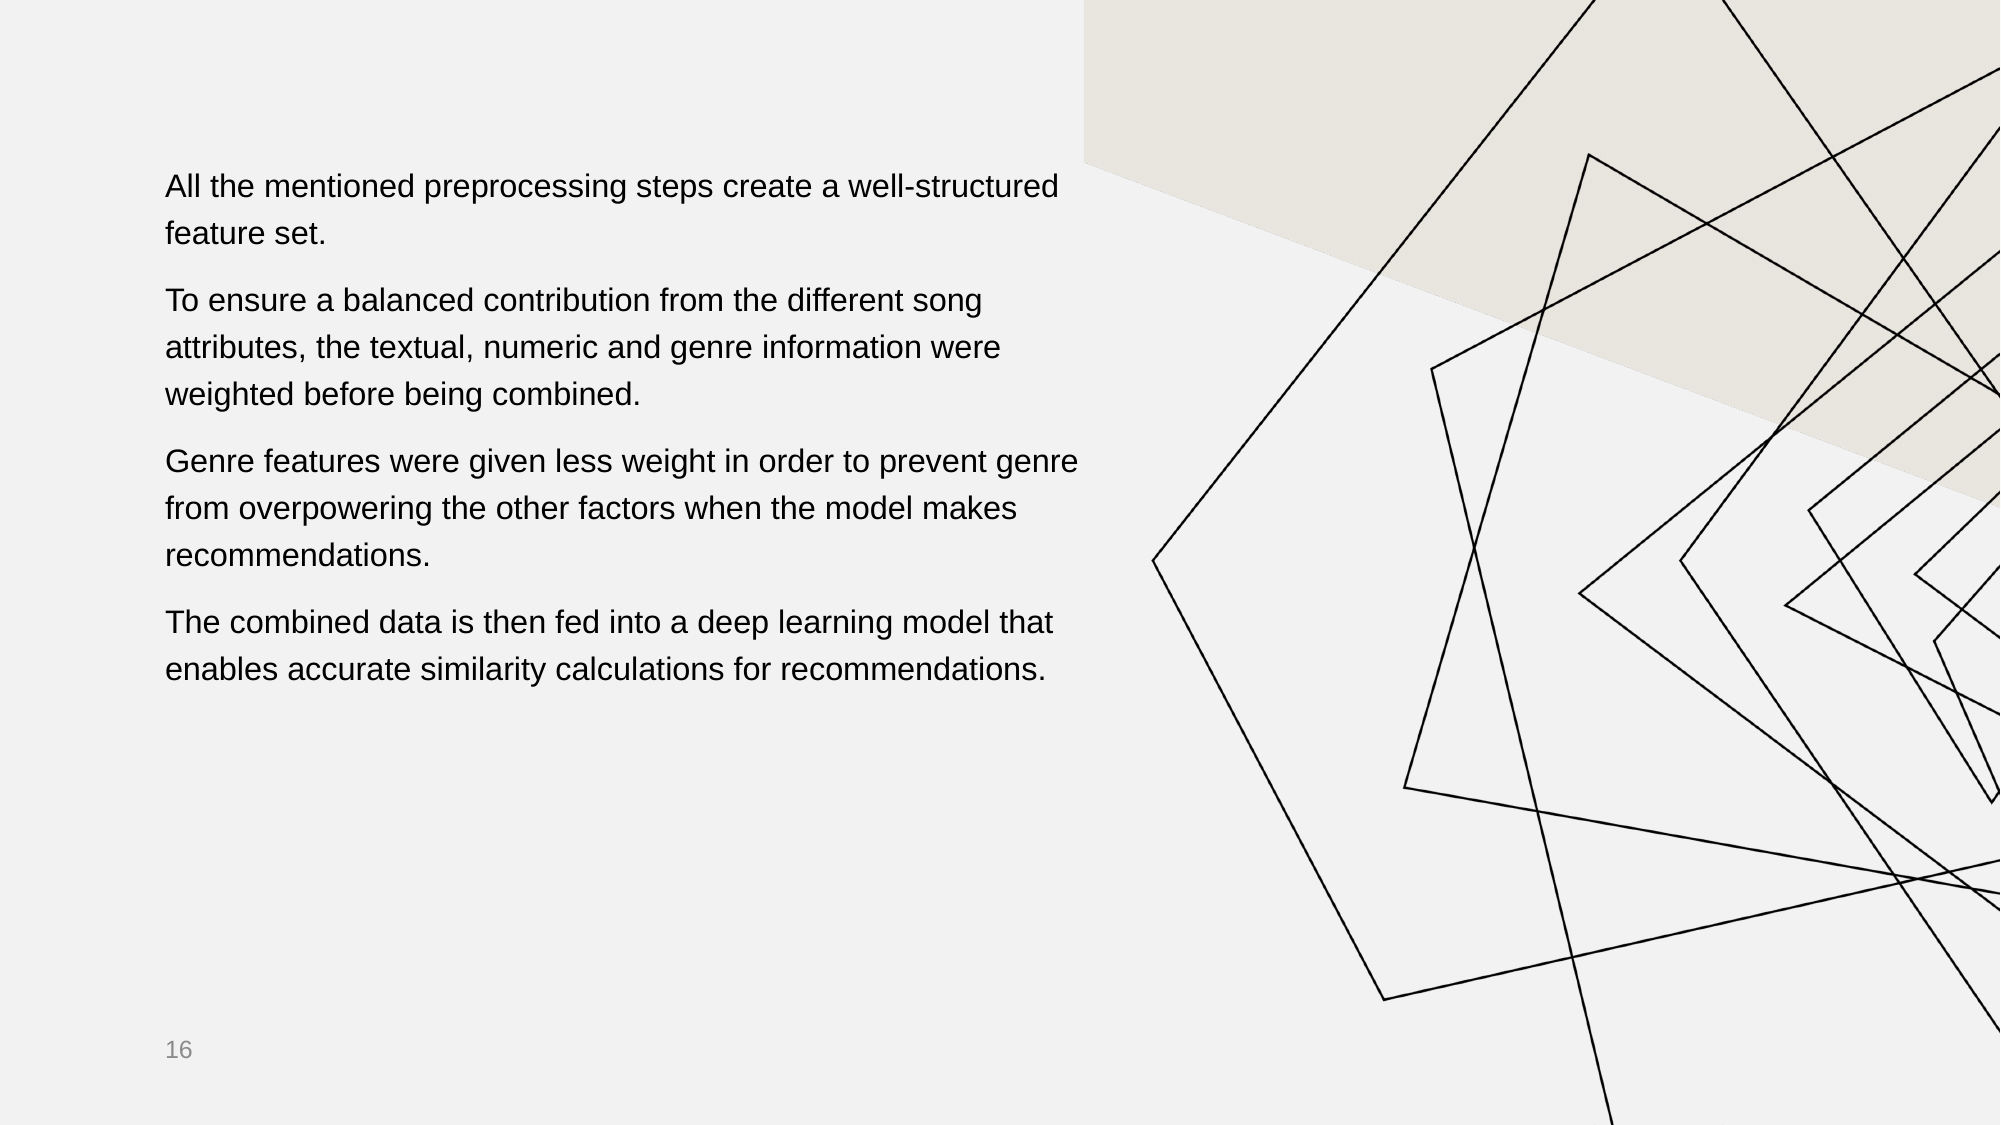

All the mentioned preprocessing steps create a well-structured feature set.
To ensure a balanced contribution from the different song attributes, the textual, numeric and genre information were weighted before being combined.
Genre features were given less weight in order to prevent genre from overpowering the other factors when the model makes recommendations.
The combined data is then fed into a deep learning model that enables accurate similarity calculations for recommendations.

16